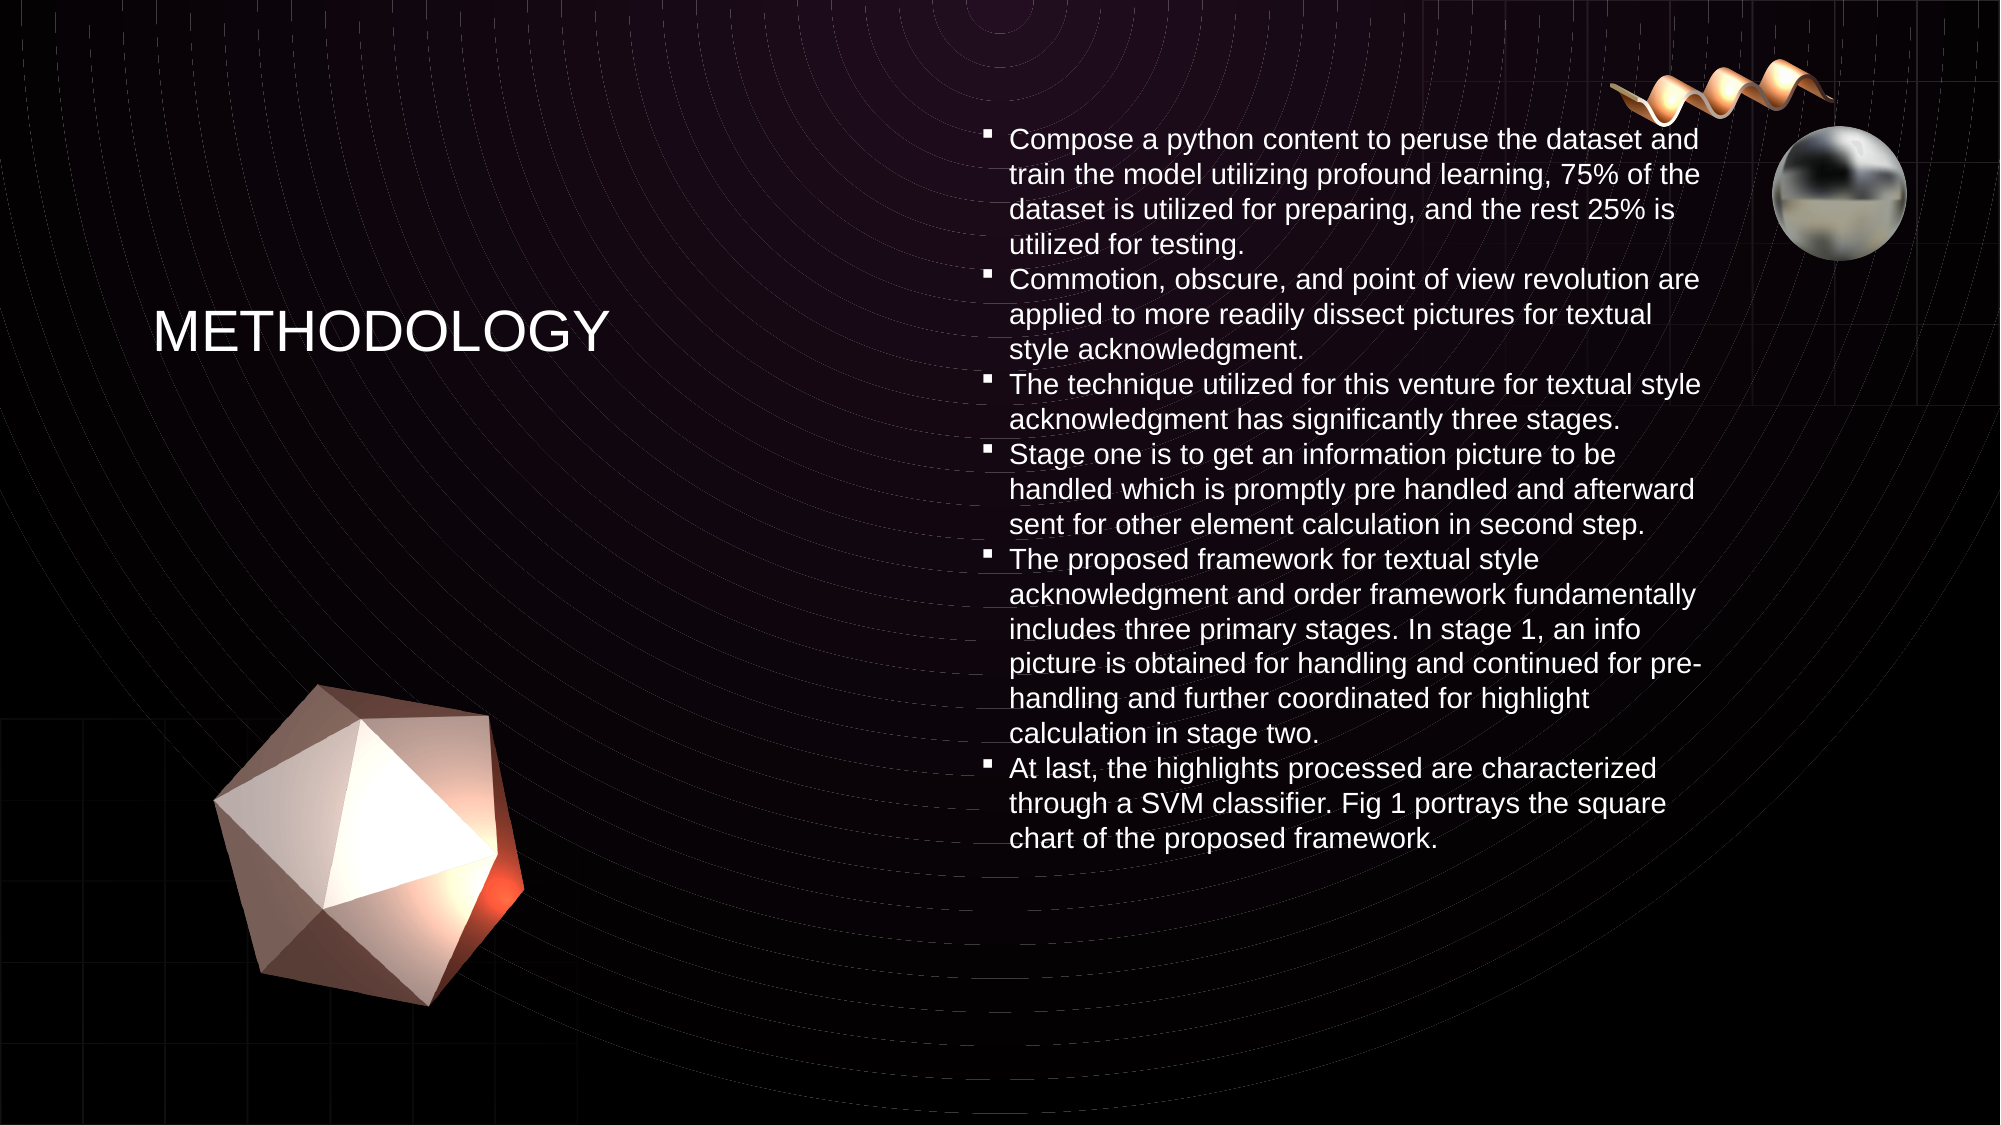

Compose a python content to peruse the dataset and train the model utilizing profound learning, 75% of the dataset is utilized for preparing, and the rest 25% is utilized for testing.
Commotion, obscure, and point of view revolution are applied to more readily dissect pictures for textual style acknowledgment.
The technique utilized for this venture for textual style acknowledgment has significantly three stages.
Stage one is to get an information picture to be handled which is promptly pre handled and afterward sent for other element calculation in second step.
The proposed framework for textual style acknowledgment and order framework fundamentally includes three primary stages. In stage 1, an info picture is obtained for handling and continued for pre-handling and further coordinated for highlight calculation in stage two.
At last, the highlights processed are characterized through a SVM classifier. Fig 1 portrays the square chart of the proposed framework.
METHODOLOGY